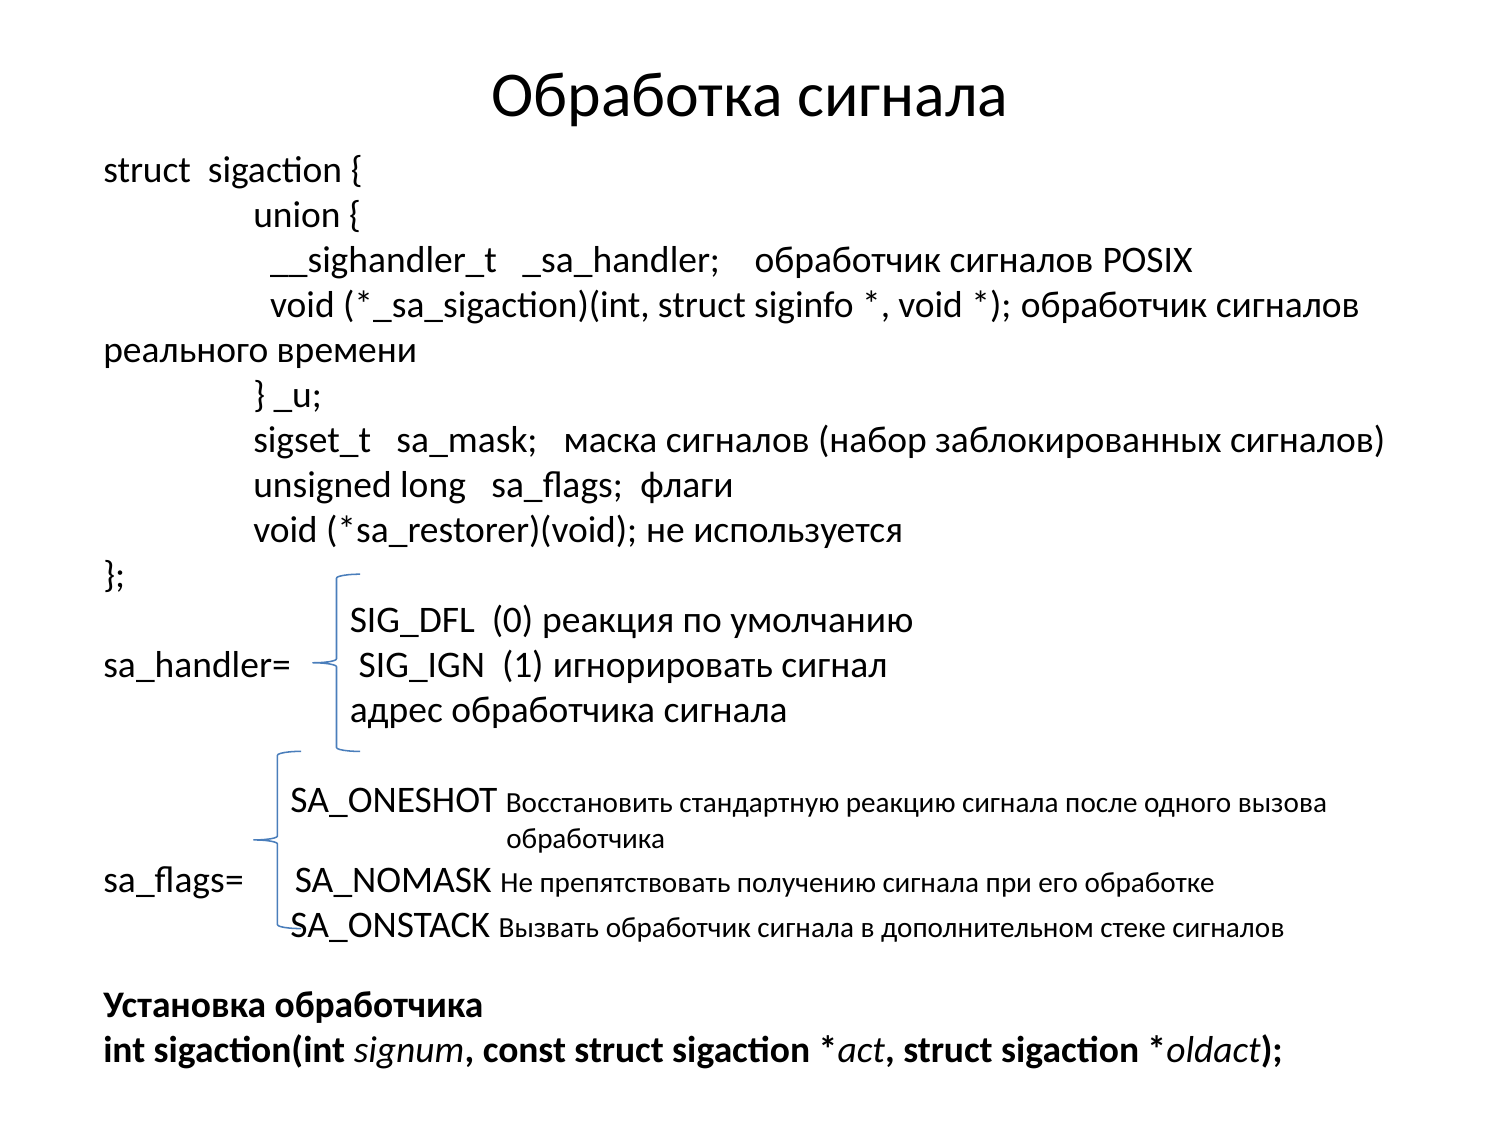

# Обработка сигнала
struct  sigaction {
	union {
	  __sighandler_t   _sa_handler;    обработчик сигналов POSIX
	  void (*_sa_sigaction)(int, struct siginfo *, void *); обработчик сигналов реального времени
	} _u;
	sigset_t   sa_mask;   маска сигналов (набор заблокированных сигналов)
	unsigned long   sa_flags;  флаги
	void (*sa_restorer)(void); не используется
};
                             SIG_DFL  (0) реакция по умолчанию
sa_handler=        SIG_IGN  (1) игнорировать сигнал
                             адрес обработчика сигнала

                      SA_ONESHOT Восстановить стандартную реакцию сигнала после одного вызова
                                                              обработчика
sa_flags=      SA_NOMASK Не препятствовать получению сигнала при его обработке
                      SA_ONSTACK Вызвать обработчик сигнала в дополнительном стеке сигналов

Установка обработчика
int sigaction(int signum, const struct sigaction *act, struct sigaction *oldact);